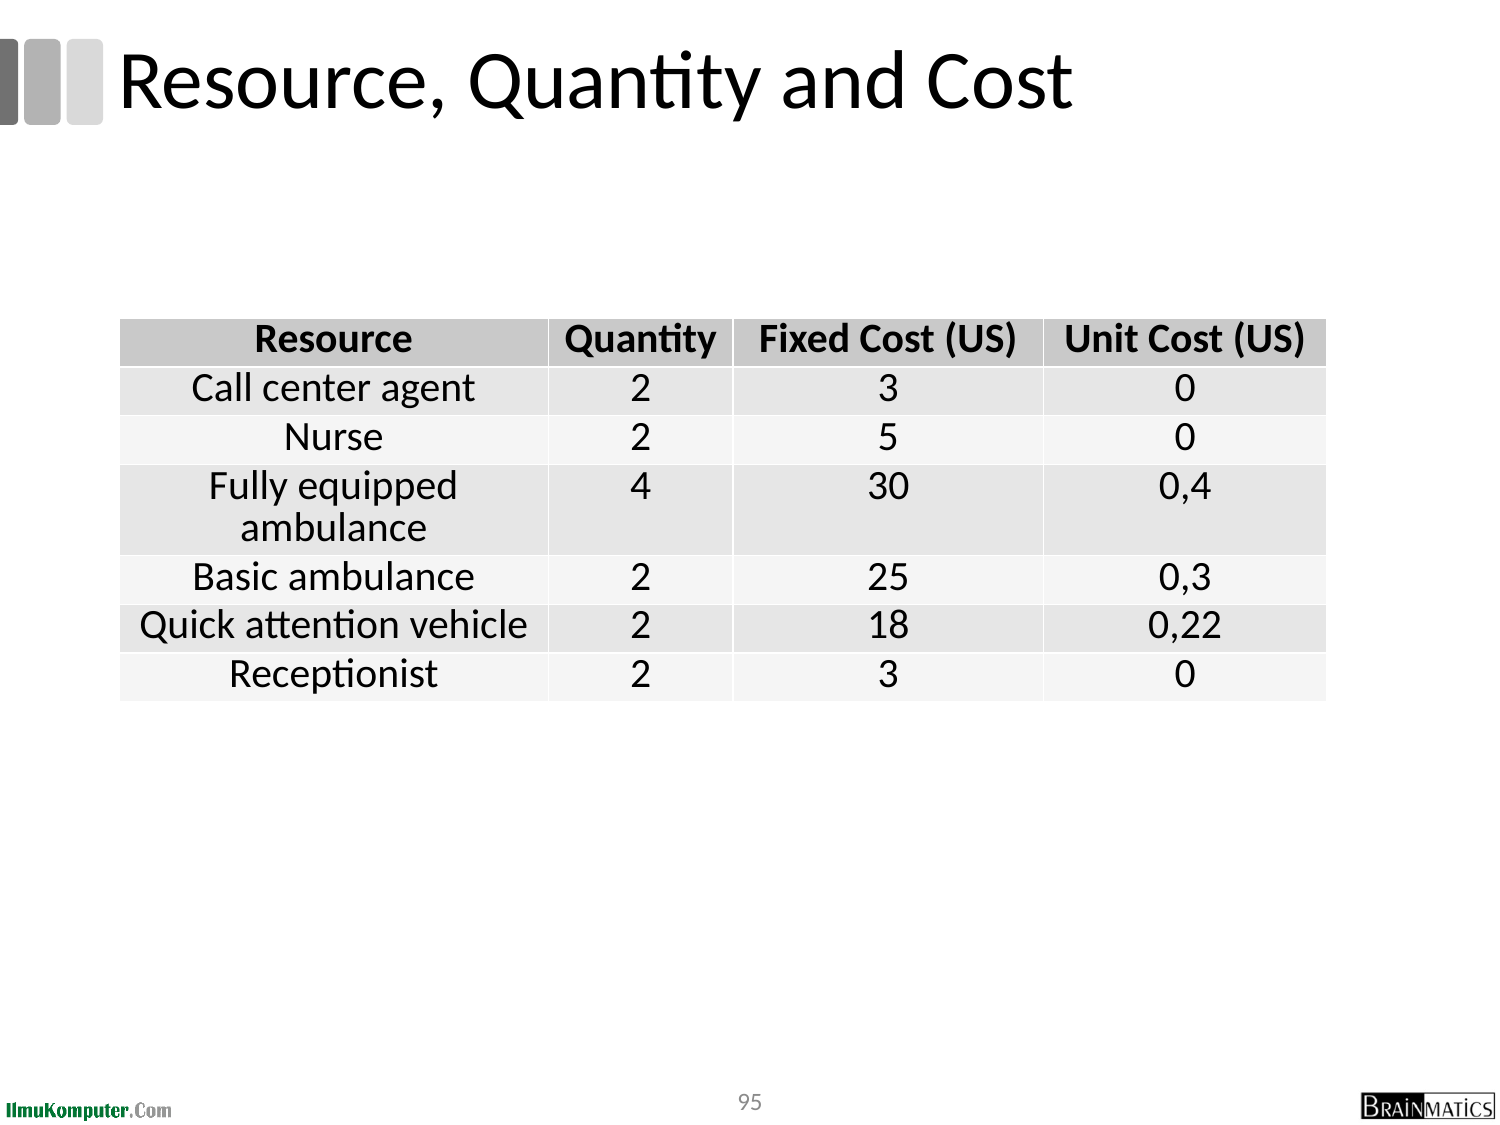

# Resource, Quantity and Cost

| Resource | Quantity | Fixed Cost (US) | Unit Cost (US) |
| --- | --- | --- | --- |
| Call center agent | 2 | 3 | 0 |
| Nurse | 2 | 5 | 0 |
| Fully equipped ambulance | 4 | 30 | 0,4 |
| Basic ambulance | 2 | 25 | 0,3 |
| Quick attention vehicle | 2 | 18 | 0,22 |
| Receptionist | 2 | 3 | 0 |
95